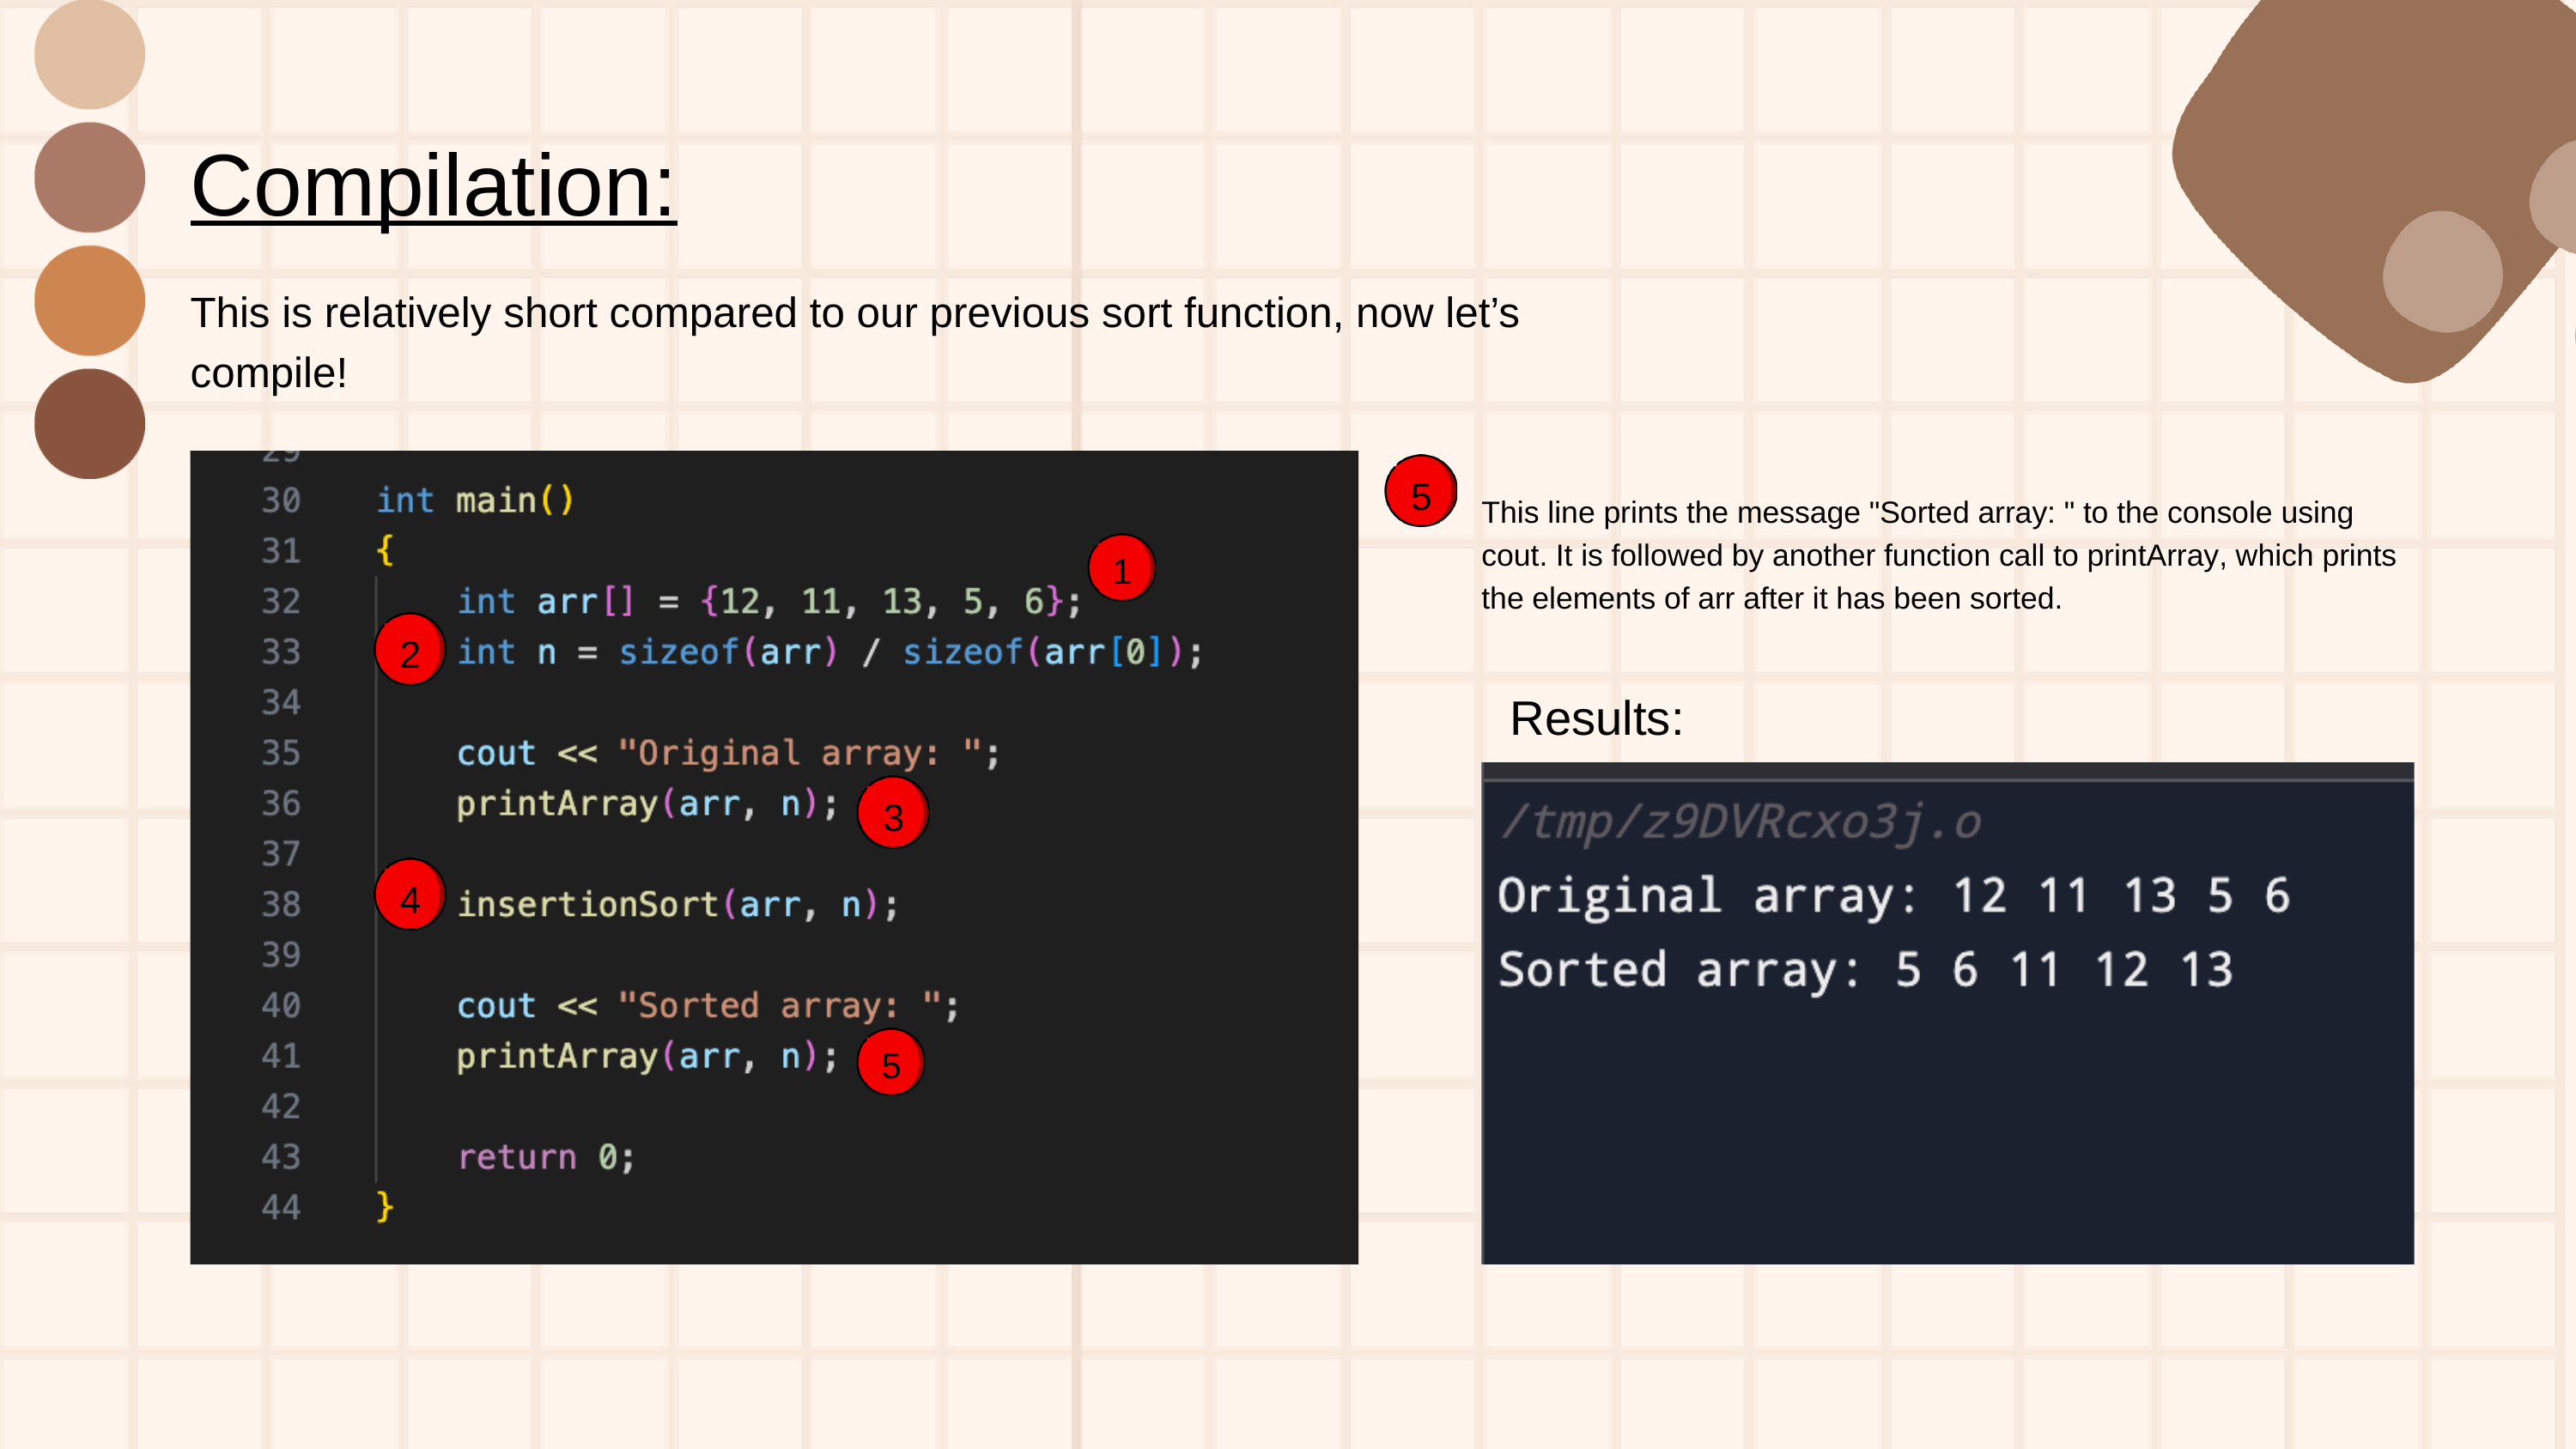

Compilation:
This is relatively short compared to our previous sort function, now let’s compile!

5
This line prints the message "Sorted array: " to the console using cout. It is followed by another function call to printArray, which prints the elements of arr after it has been sorted.

1

2
Results:

3

4

5